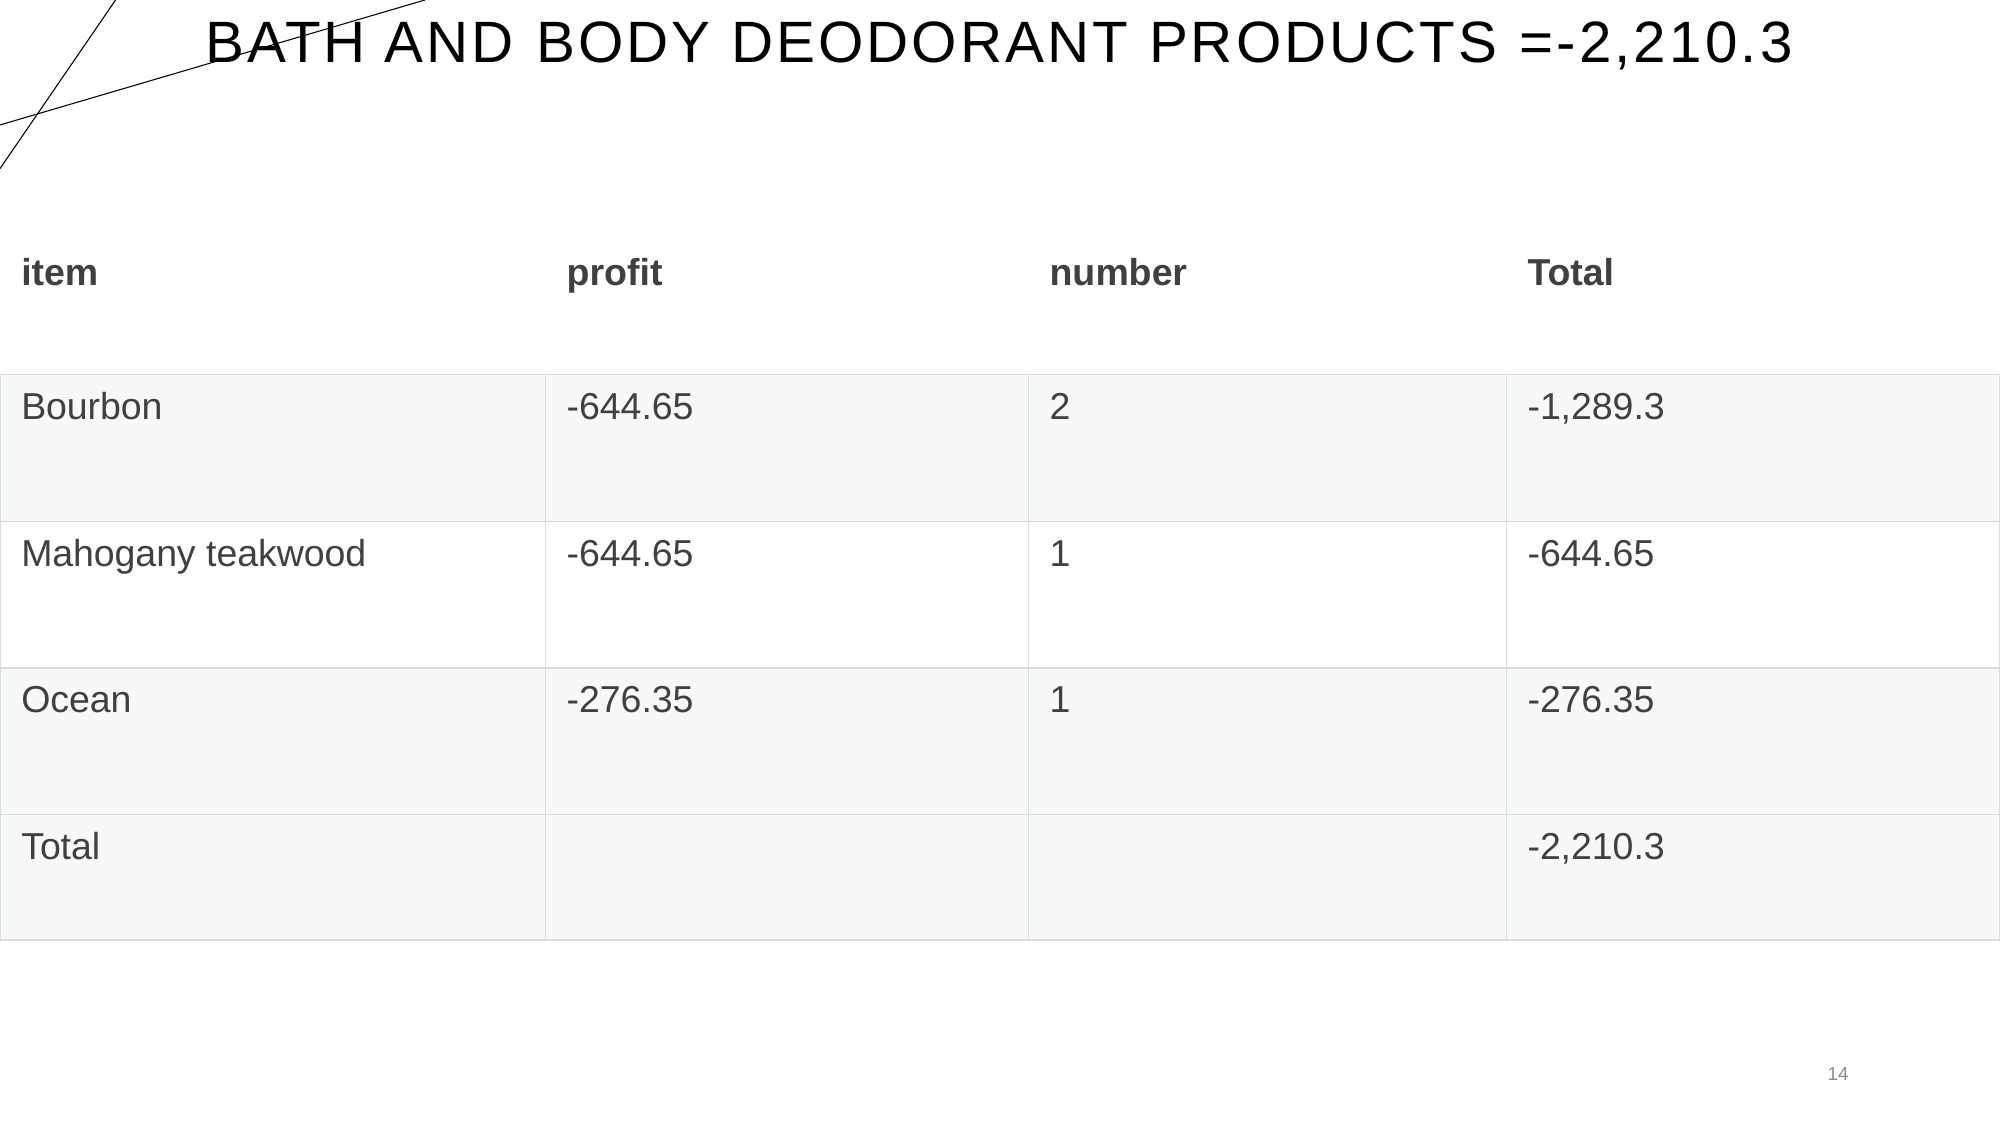

# Bath and body deodorant products =-2,210.3
| item | profit | number | Total |
| --- | --- | --- | --- |
| Bourbon | -644.65 | 2 | -1,289.3 |
| Mahogany teakwood | -644.65 | 1 | -644.65 |
| Ocean | -276.35 | 1 | -276.35 |
| Total |  |  | -2,210.3 |
14